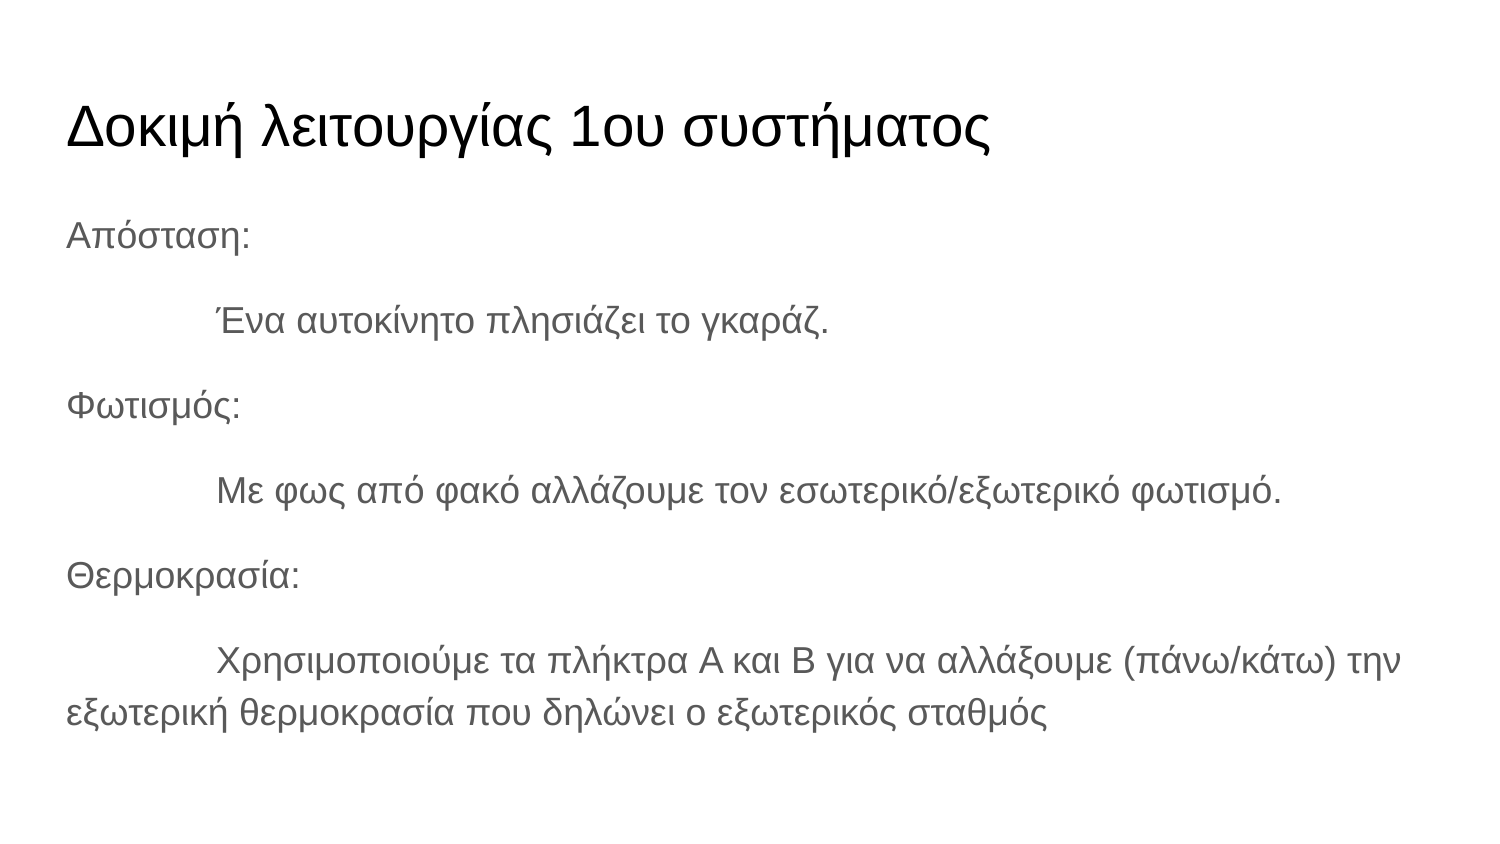

# Δοκιμή λειτουργίας 1ου συστήματος

Απόσταση:
	Ένα αυτοκίνητο πλησιάζει το γκαράζ.
Φωτισμός:
	Με φως από φακό αλλάζουμε τον εσωτερικό/εξωτερικό φωτισμό.
Θερμοκρασία:
	Χρησιμοποιούμε τα πλήκτρα A και B για να αλλάξουμε (πάνω/κάτω) την εξωτερική θερμοκρασία που δηλώνει ο εξωτερικός σταθμός